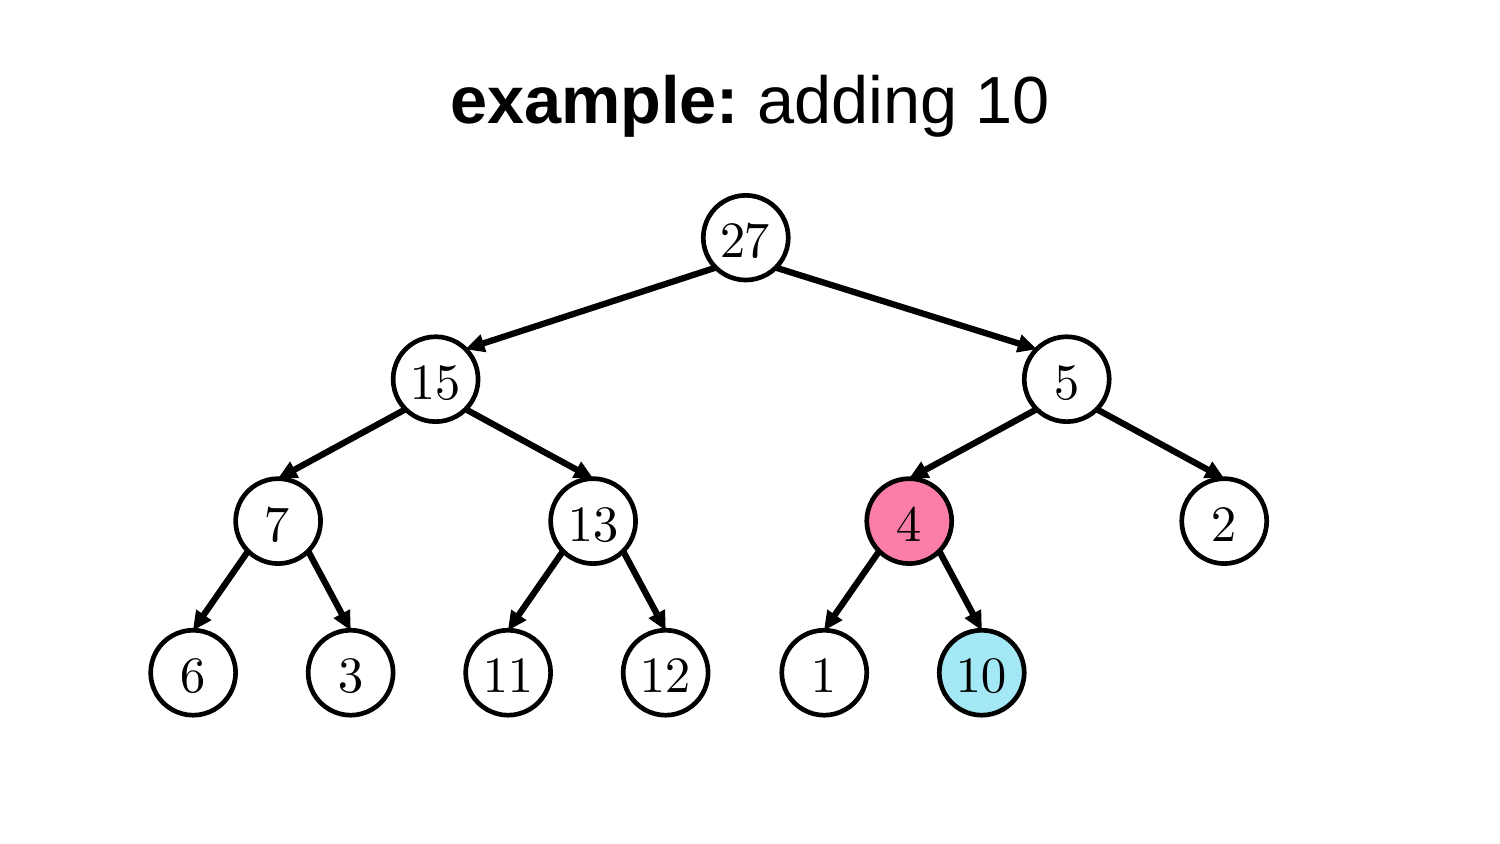

# example: adding 10
27
15
5
7
13
4
2
6
3
11
12
1
10